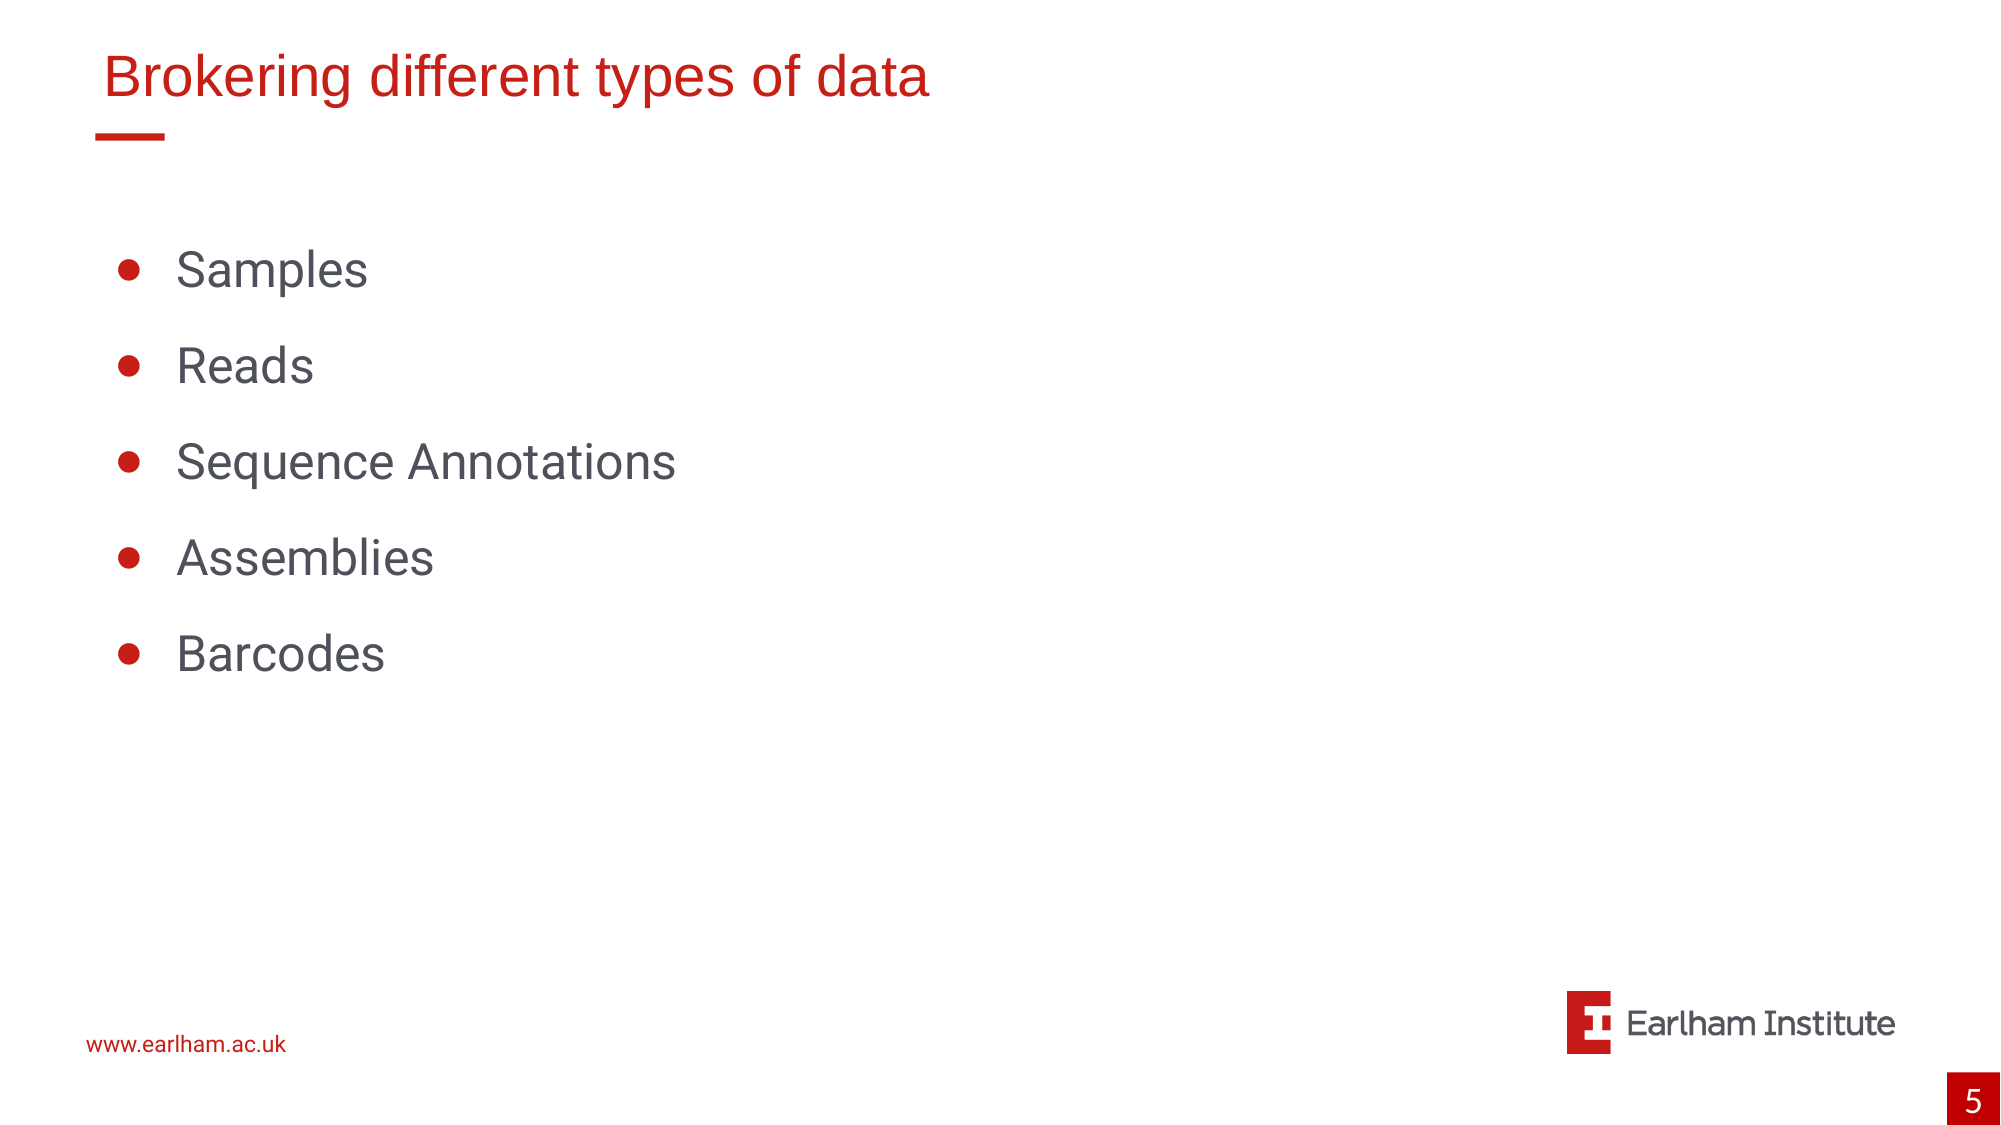

# Brokering different types of data

Samples

Reads

Sequence Annotations

Assemblies

Barcodes

5